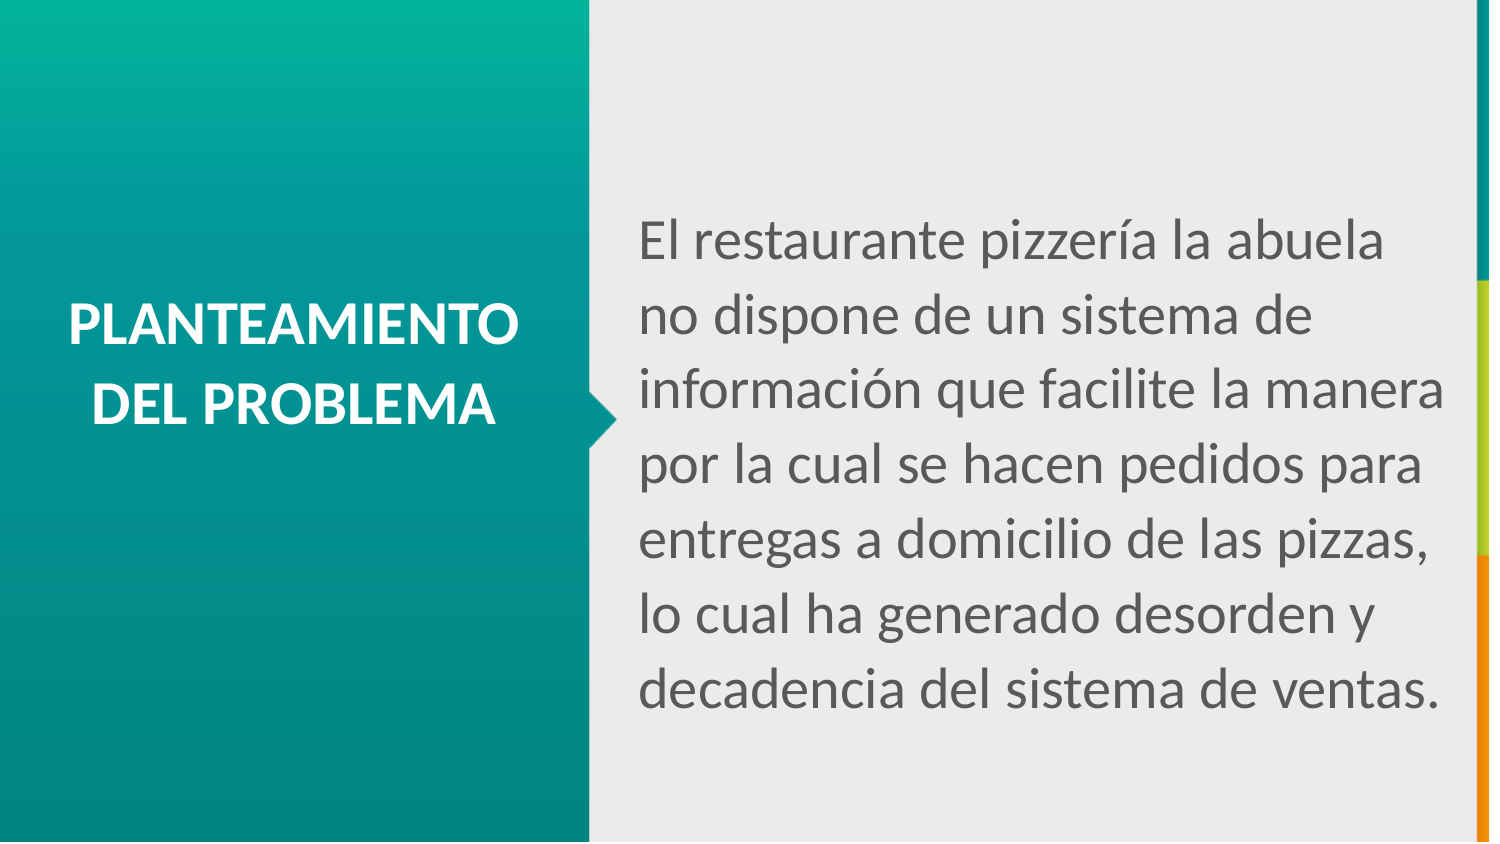

El restaurante pizzería la abuela no dispone de un sistema de información que facilite la manera por la cual se hacen pedidos para entregas a domicilio de las pizzas, lo cual ha generado desorden y decadencia del sistema de ventas.
PLANTEAMIENTO DEL PROBLEMA